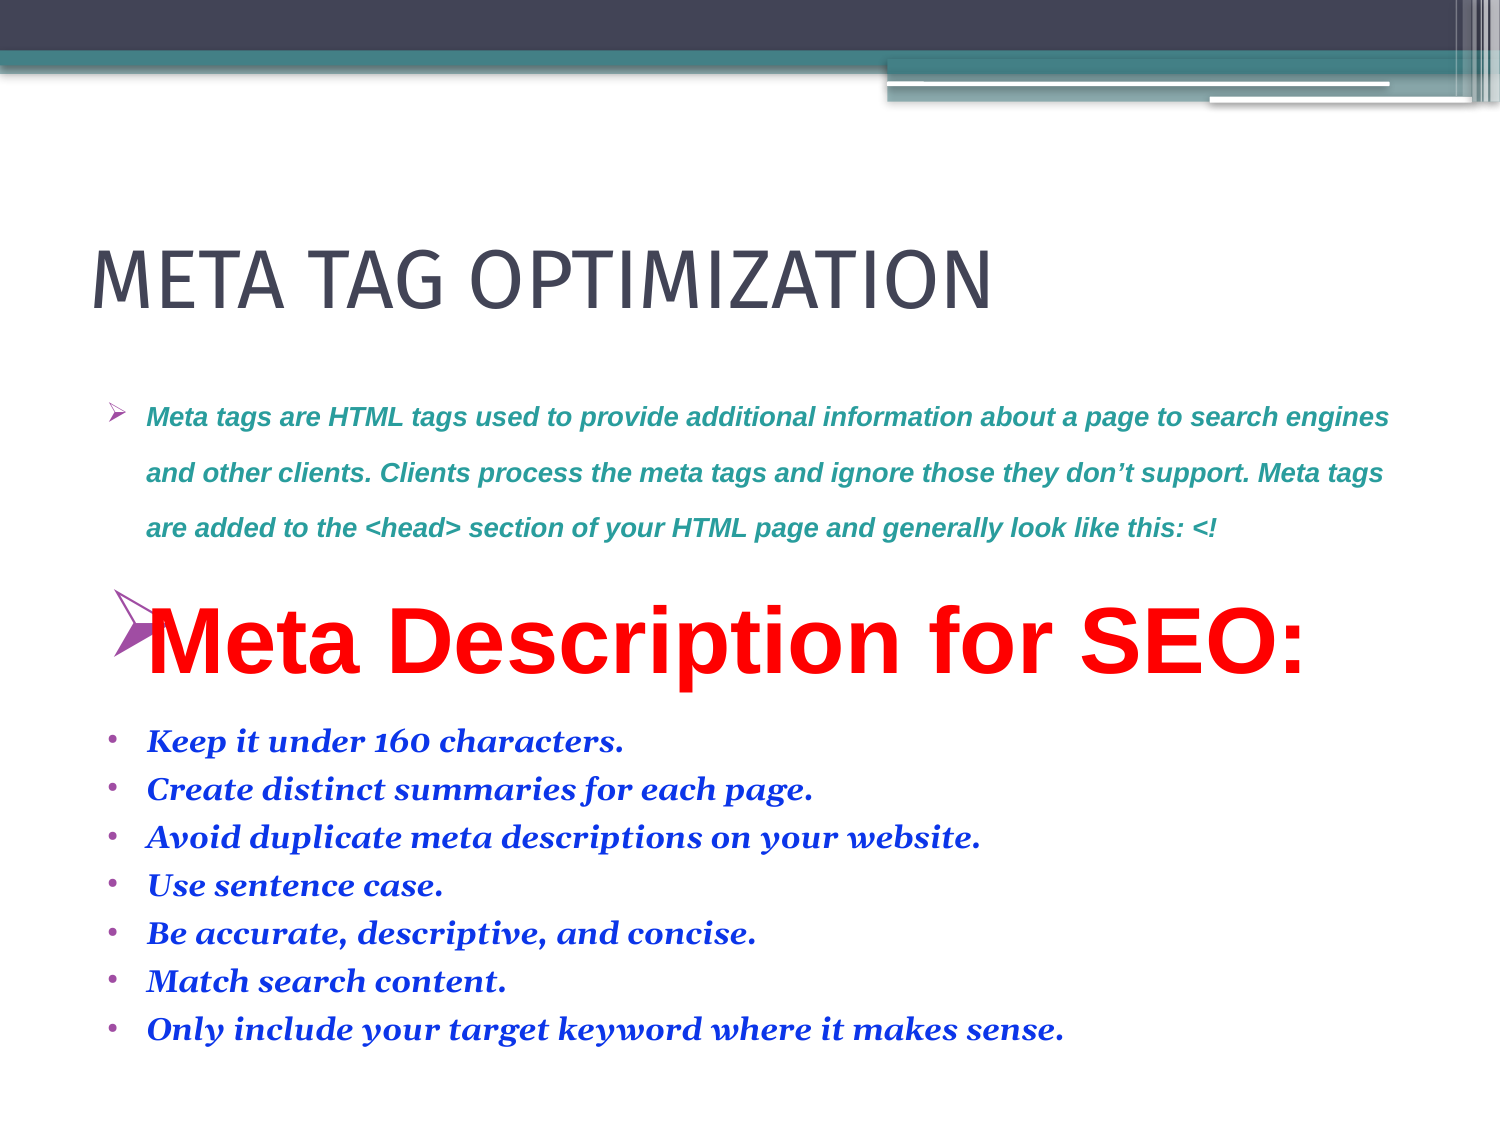

# META TAG OPTIMIZATION
Meta tags are HTML tags used to provide additional information about a page to search engines and other clients. Clients process the meta tags and ignore those they don’t support. Meta tags are added to the <head> section of your HTML page and generally look like this: <!
Meta Description for SEO:
Keep it under 160 characters.
Create distinct summaries for each page.
Avoid duplicate meta descriptions on your website.
Use sentence case.
Be accurate, descriptive, and concise.
Match search content.
Only include your target keyword where it makes sense.